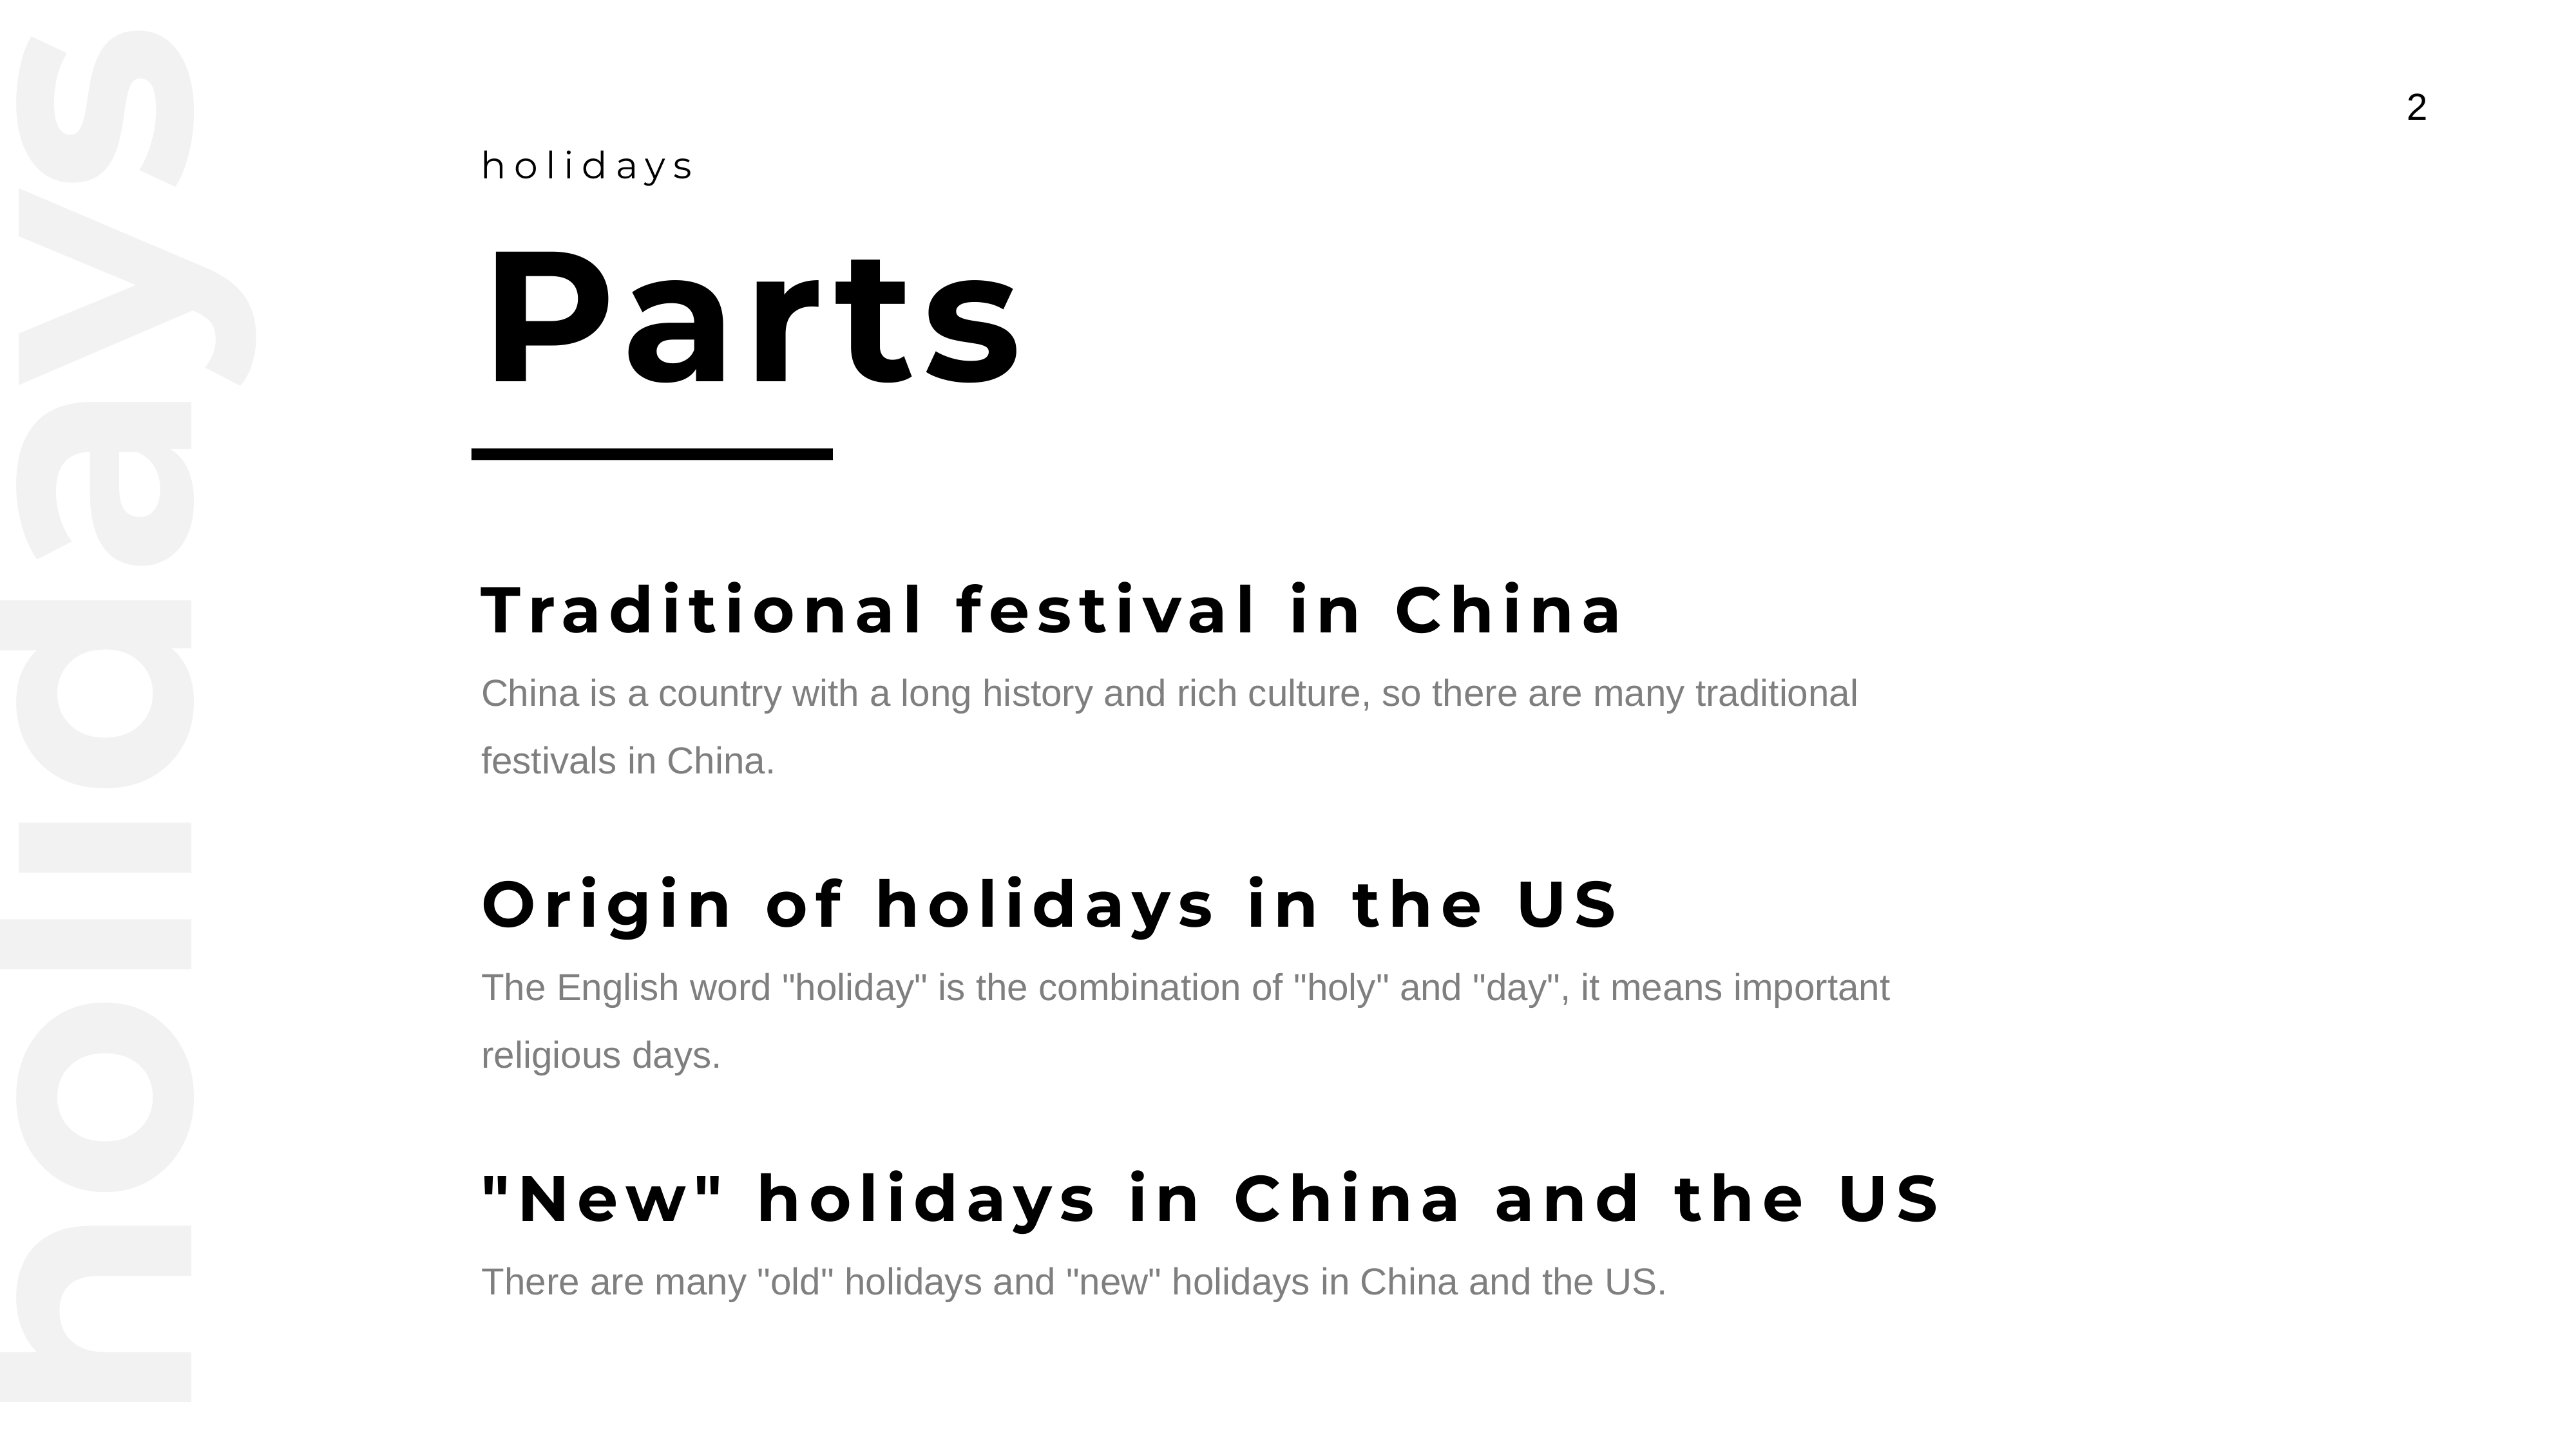

holidays
Parts

Traditional festival in China
holidays
China is a country with a long history and rich culture, so there are many traditional festivals in China.
Origin of holidays in the US
The English word "holiday" is the combination of "holy" and "day", it means important religious days.
"New" holidays in China and the US
There are many "old" holidays and "new" holidays in China and the US.